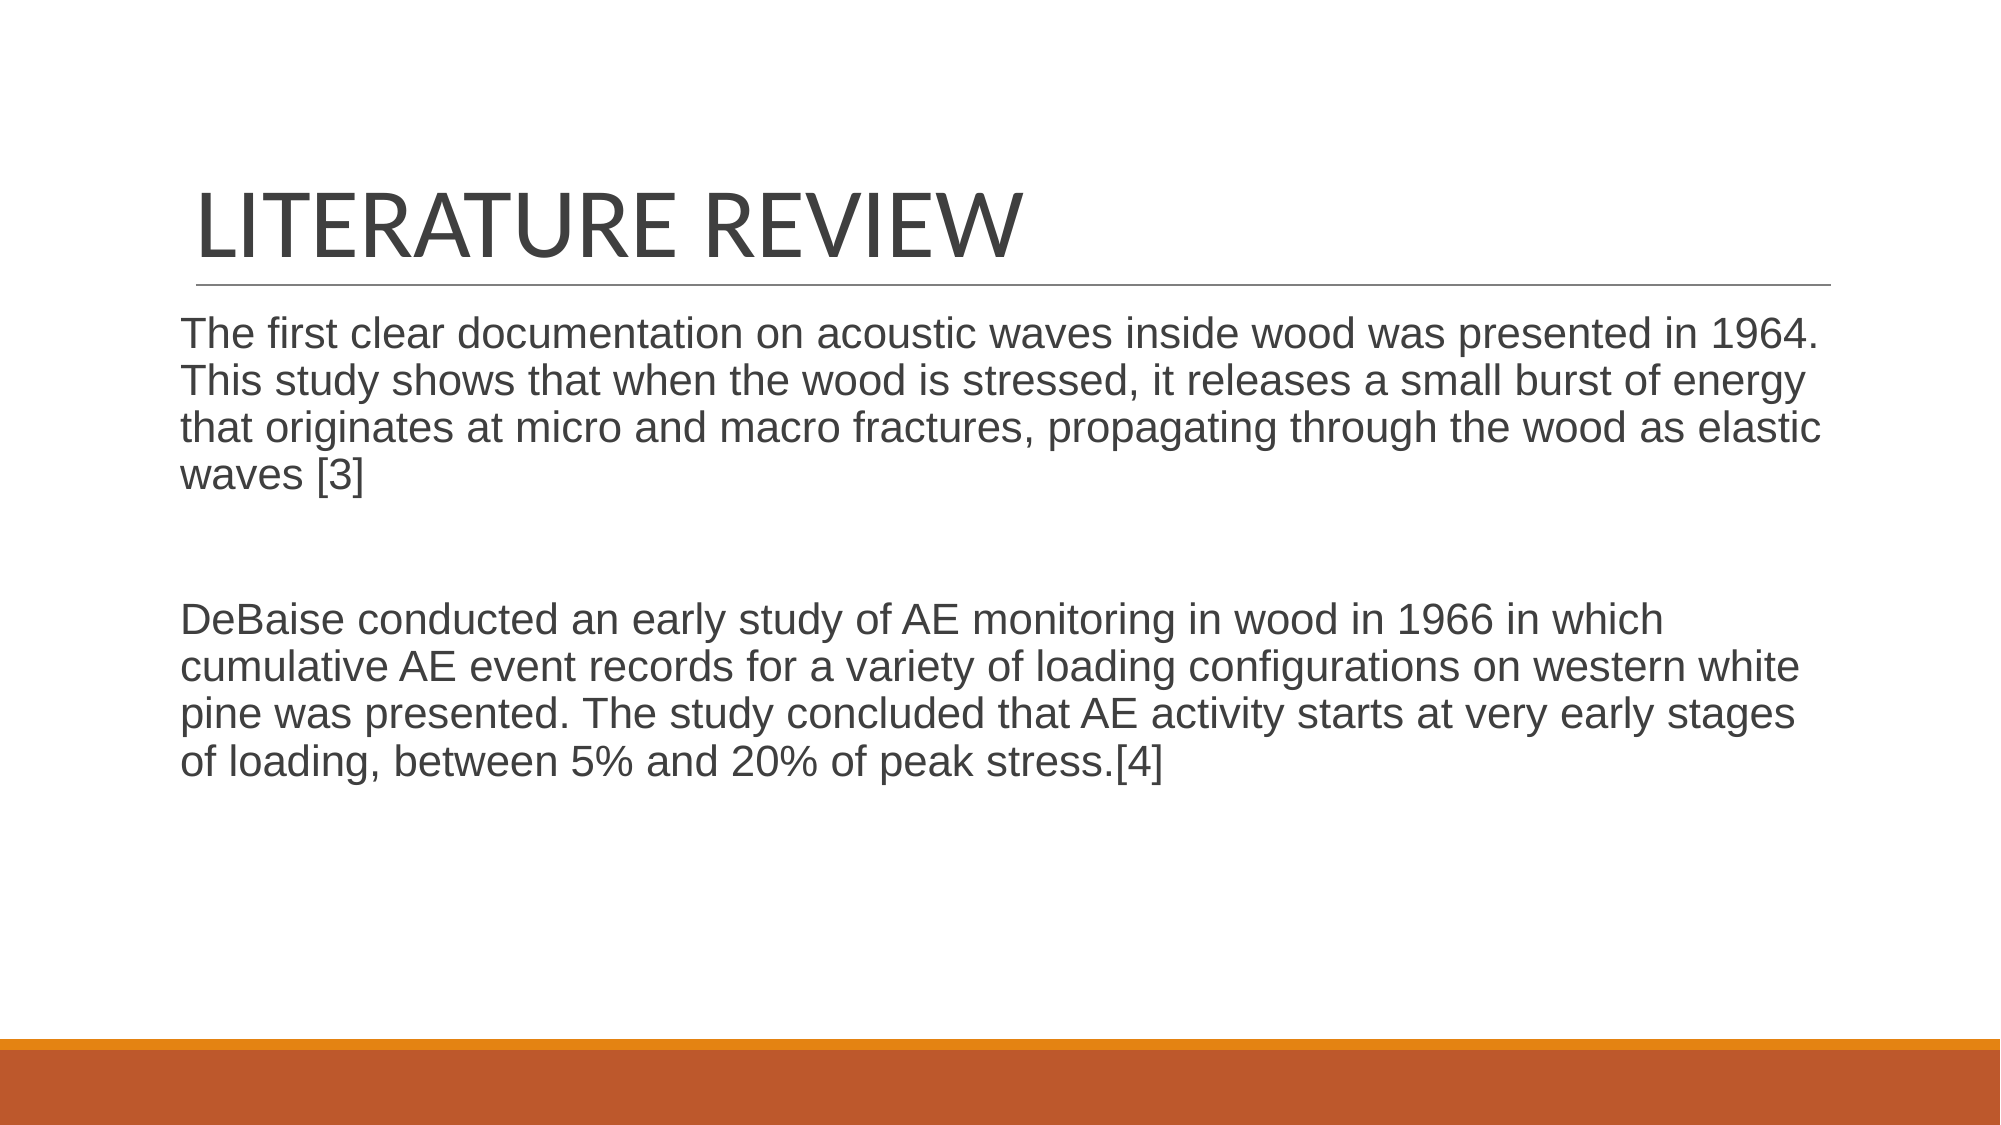

# LITERATURE REVIEW
The first clear documentation on acoustic waves inside wood was presented in 1964. This study shows that when the wood is stressed, it releases a small burst of energy that originates at micro and macro fractures, propagating through the wood as elastic waves [3]

DeBaise conducted an early study of AE monitoring in wood in 1966 in which cumulative AE event records for a variety of loading configurations on western white pine was presented. The study concluded that AE activity starts at very early stages of loading, between 5% and 20% of peak stress.[4]